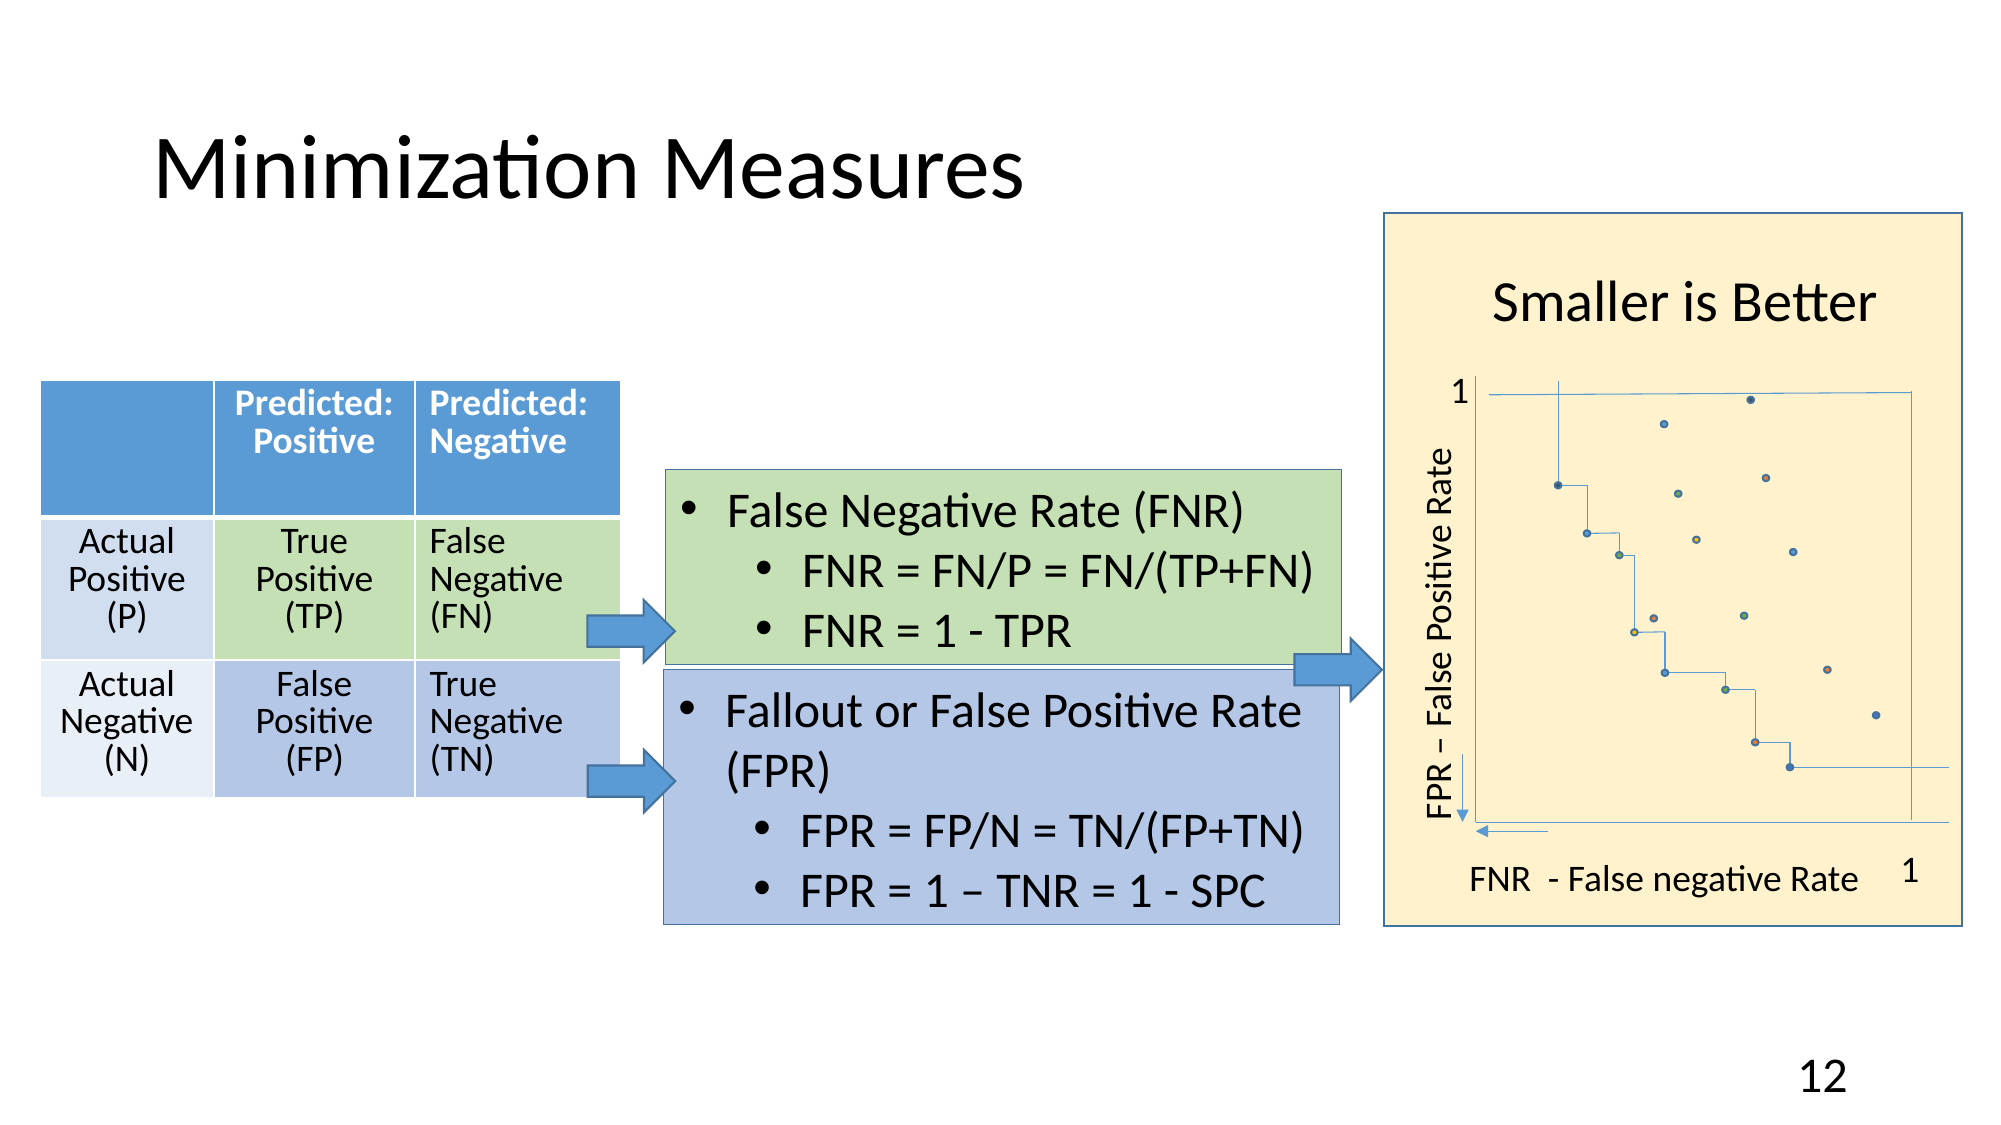

# Minimization Measures

Smaller is Better
 1

FPR – False Positive Rate
 1
FNR  - False negative Rate
|  | Predicted: Positive | Predicted: Negative |
| --- | --- | --- |
| Actual Positive (P) | True Positive (TP) | False Negative (FN) |
| Actual Negative (N) | False Positive (FP) | True Negative (TN) |
False Negative Rate (FNR)
FNR = FN/P = FN/(TP+FN)
FNR = 1 - TPR

Fallout or False Positive Rate (FPR)
FPR = FP/N = TN/(FP+TN)
FPR = 1 – TNR = 1 - SPC

12